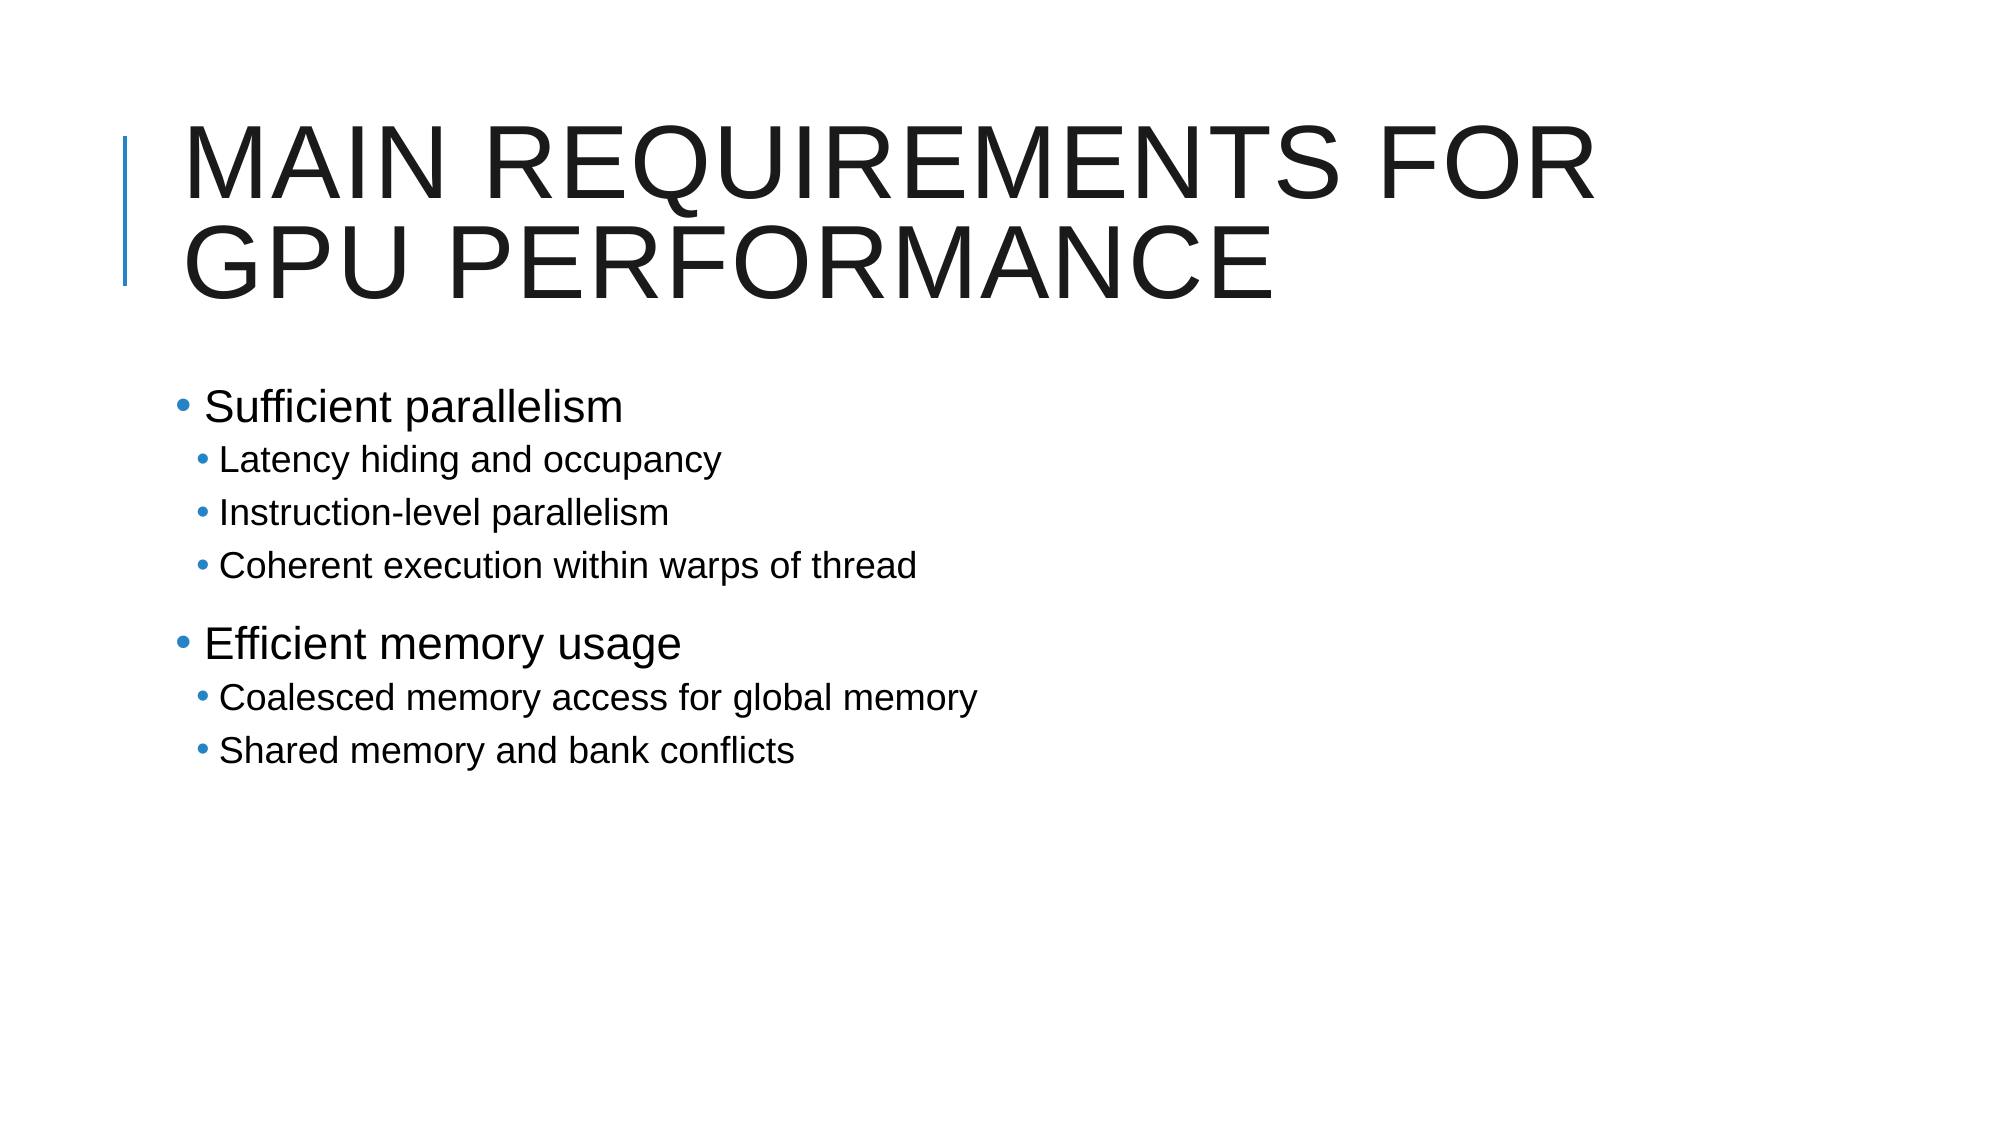

# Main requirements for Gpu performance
 Sufficient parallelism
Latency hiding and occupancy
Instruction-level parallelism
Coherent execution within warps of thread
 Efficient memory usage
Coalesced memory access for global memory
Shared memory and bank conflicts